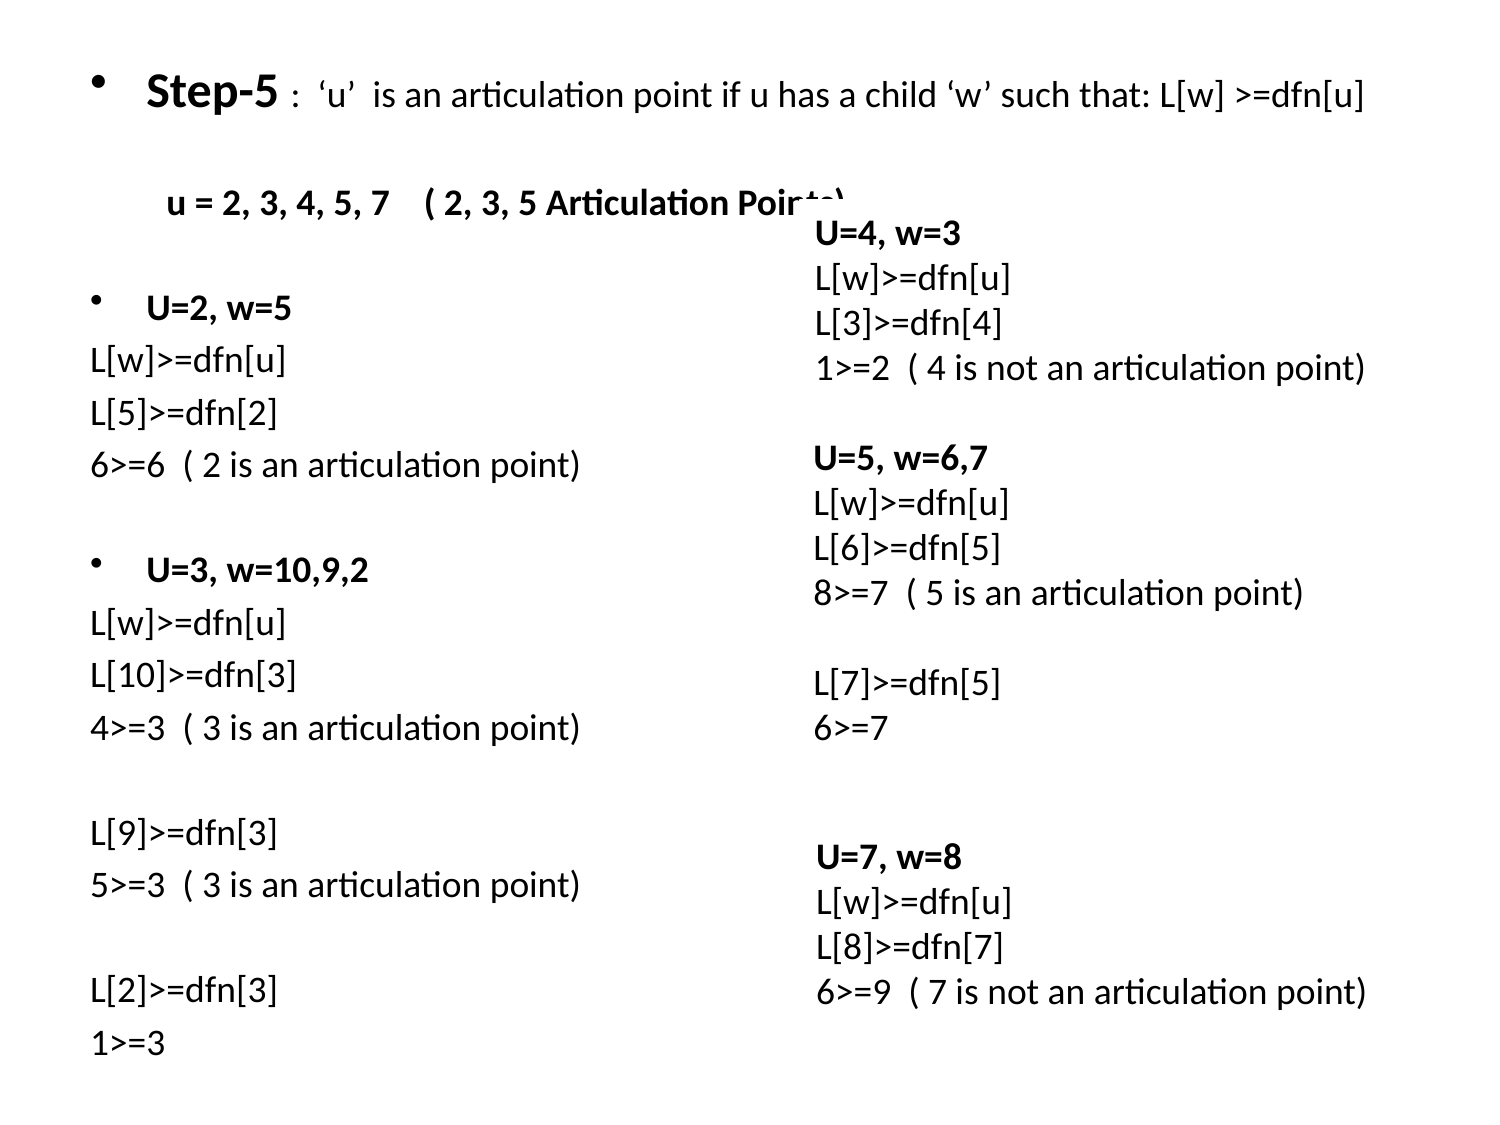

Step-5 :  ‘u’  is an articulation point if u has a child ‘w’ such that: L[w] >=dfn[u]

         u = 2, 3, 4, 5, 7    ( 2, 3, 5 Articulation Points)

U=2, w=5
L[w]>=dfn[u]
L[5]>=dfn[2]
6>=6  ( 2 is an articulation point)

U=3, w=10,9,2
L[w]>=dfn[u]
L[10]>=dfn[3]
4>=3  ( 3 is an articulation point)

L[9]>=dfn[3]
5>=3  ( 3 is an articulation point)

L[2]>=dfn[3]
1>=3

U=4, w=3
L[w]>=dfn[u]
L[3]>=dfn[4]
1>=2  ( 4 is not an articulation point)
U=5, w=6,7
L[w]>=dfn[u]
L[6]>=dfn[5]
8>=7  ( 5 is an articulation point)

L[7]>=dfn[5]
6>=7

U=7, w=8
L[w]>=dfn[u]
L[8]>=dfn[7]
6>=9  ( 7 is not an articulation point)